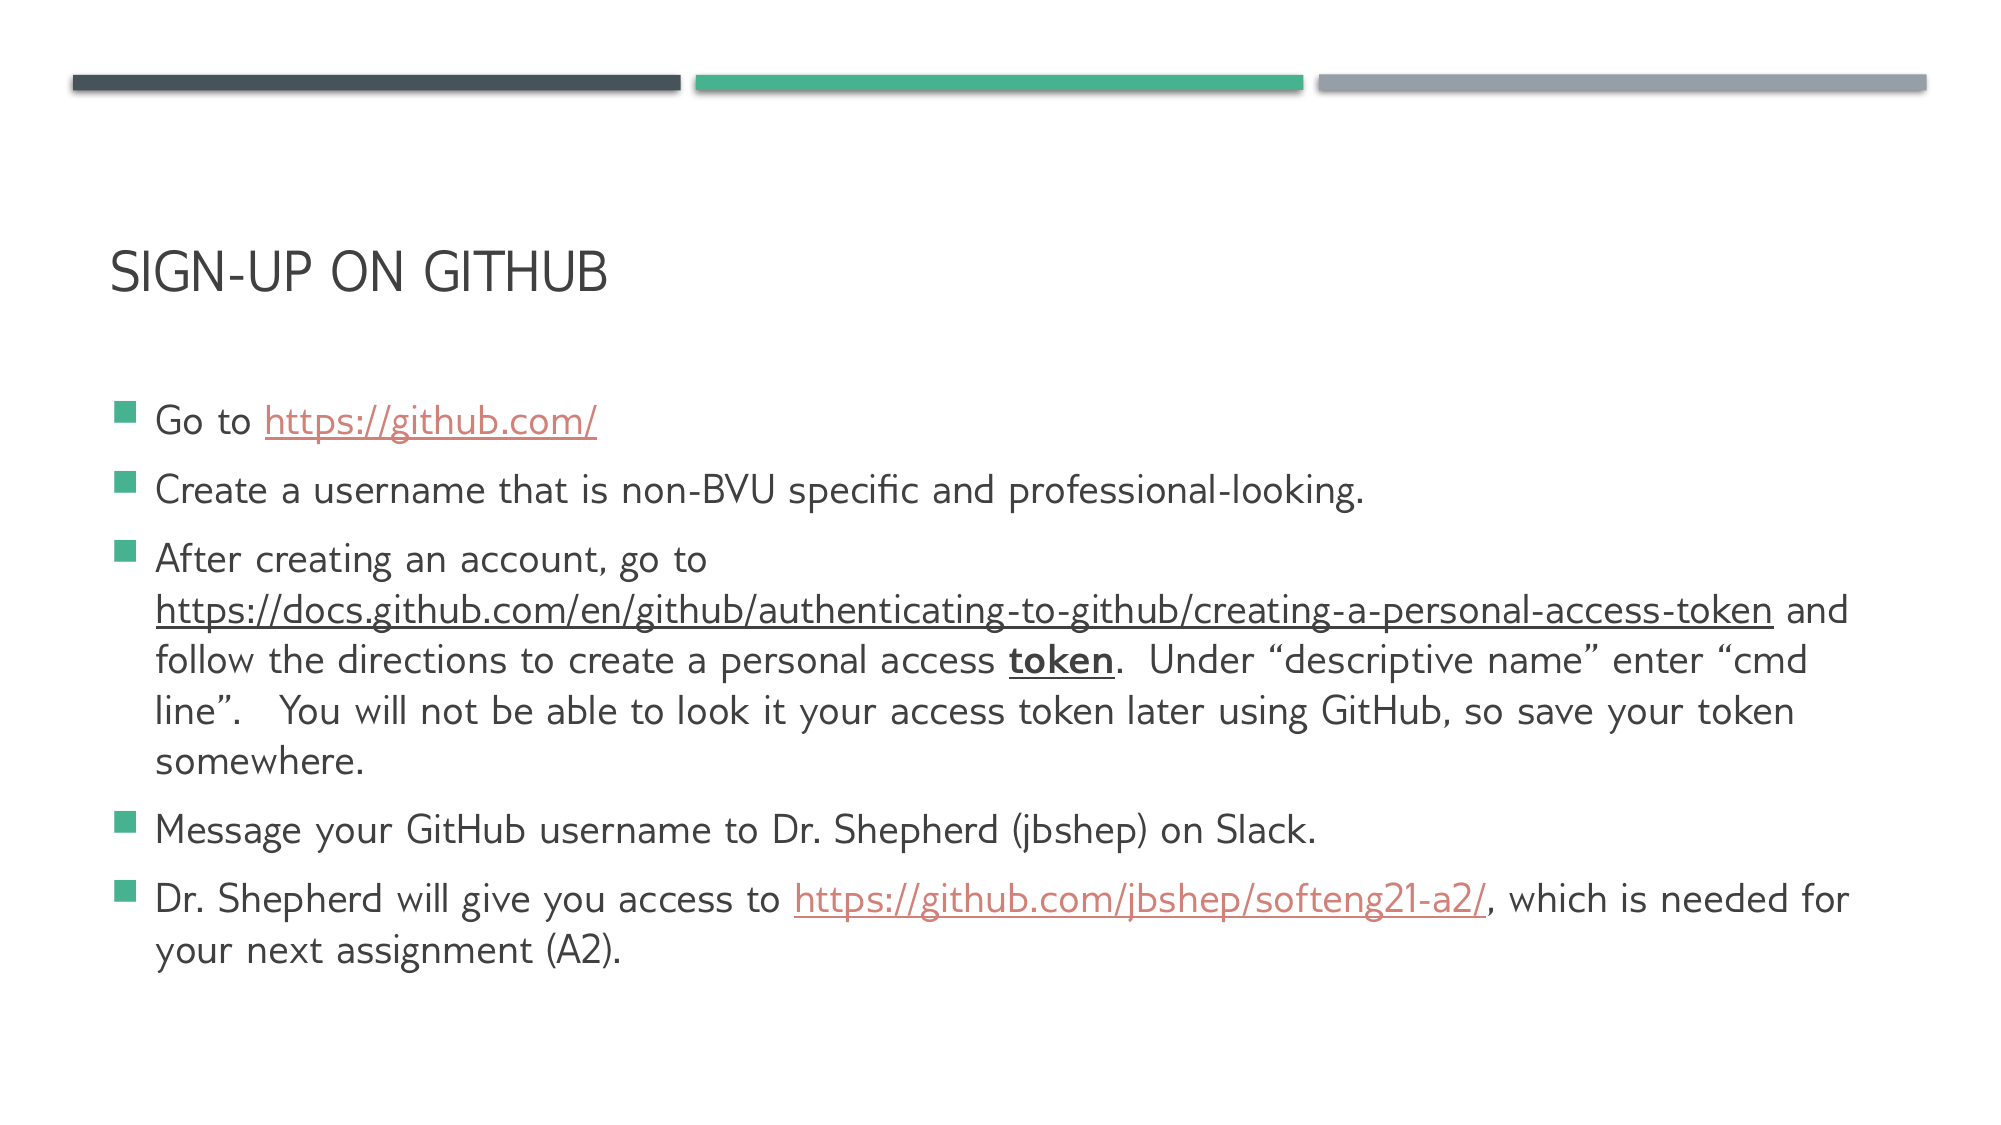

# Sign-up on GitHUB
Go to https://github.com/
Create a username that is non-BVU specific and professional-looking.
After creating an account, go to https://docs.github.com/en/github/authenticating-to-github/creating-a-personal-access-token and follow the directions to create a personal access token.  Under “descriptive name” enter “cmd line”.   You will not be able to look it your access token later using GitHub, so save your token somewhere.
Message your GitHub username to Dr. Shepherd (jbshep) on Slack.
Dr. Shepherd will give you access to https://github.com/jbshep/softeng21-a2/, which is needed for your next assignment (A2).